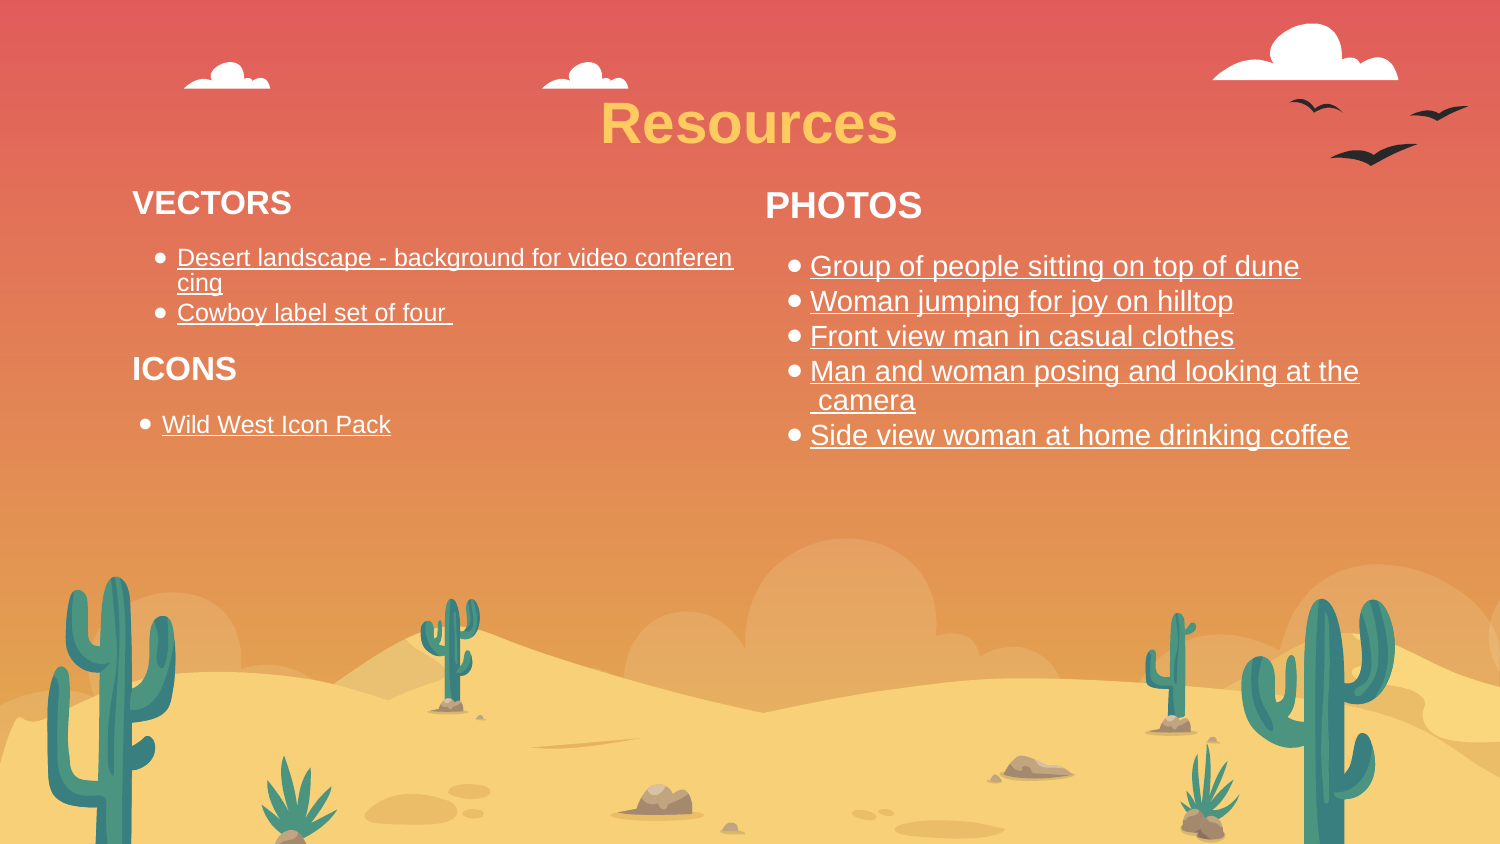

# Resources
VECTORS
Desert landscape - background for video conferencing
Cowboy label set of four
ICONS
Wild West Icon Pack
PHOTOS
Group of people sitting on top of dune
Woman jumping for joy on hilltop
Front view man in casual clothes
Man and woman posing and looking at the camera
Side view woman at home drinking coffee